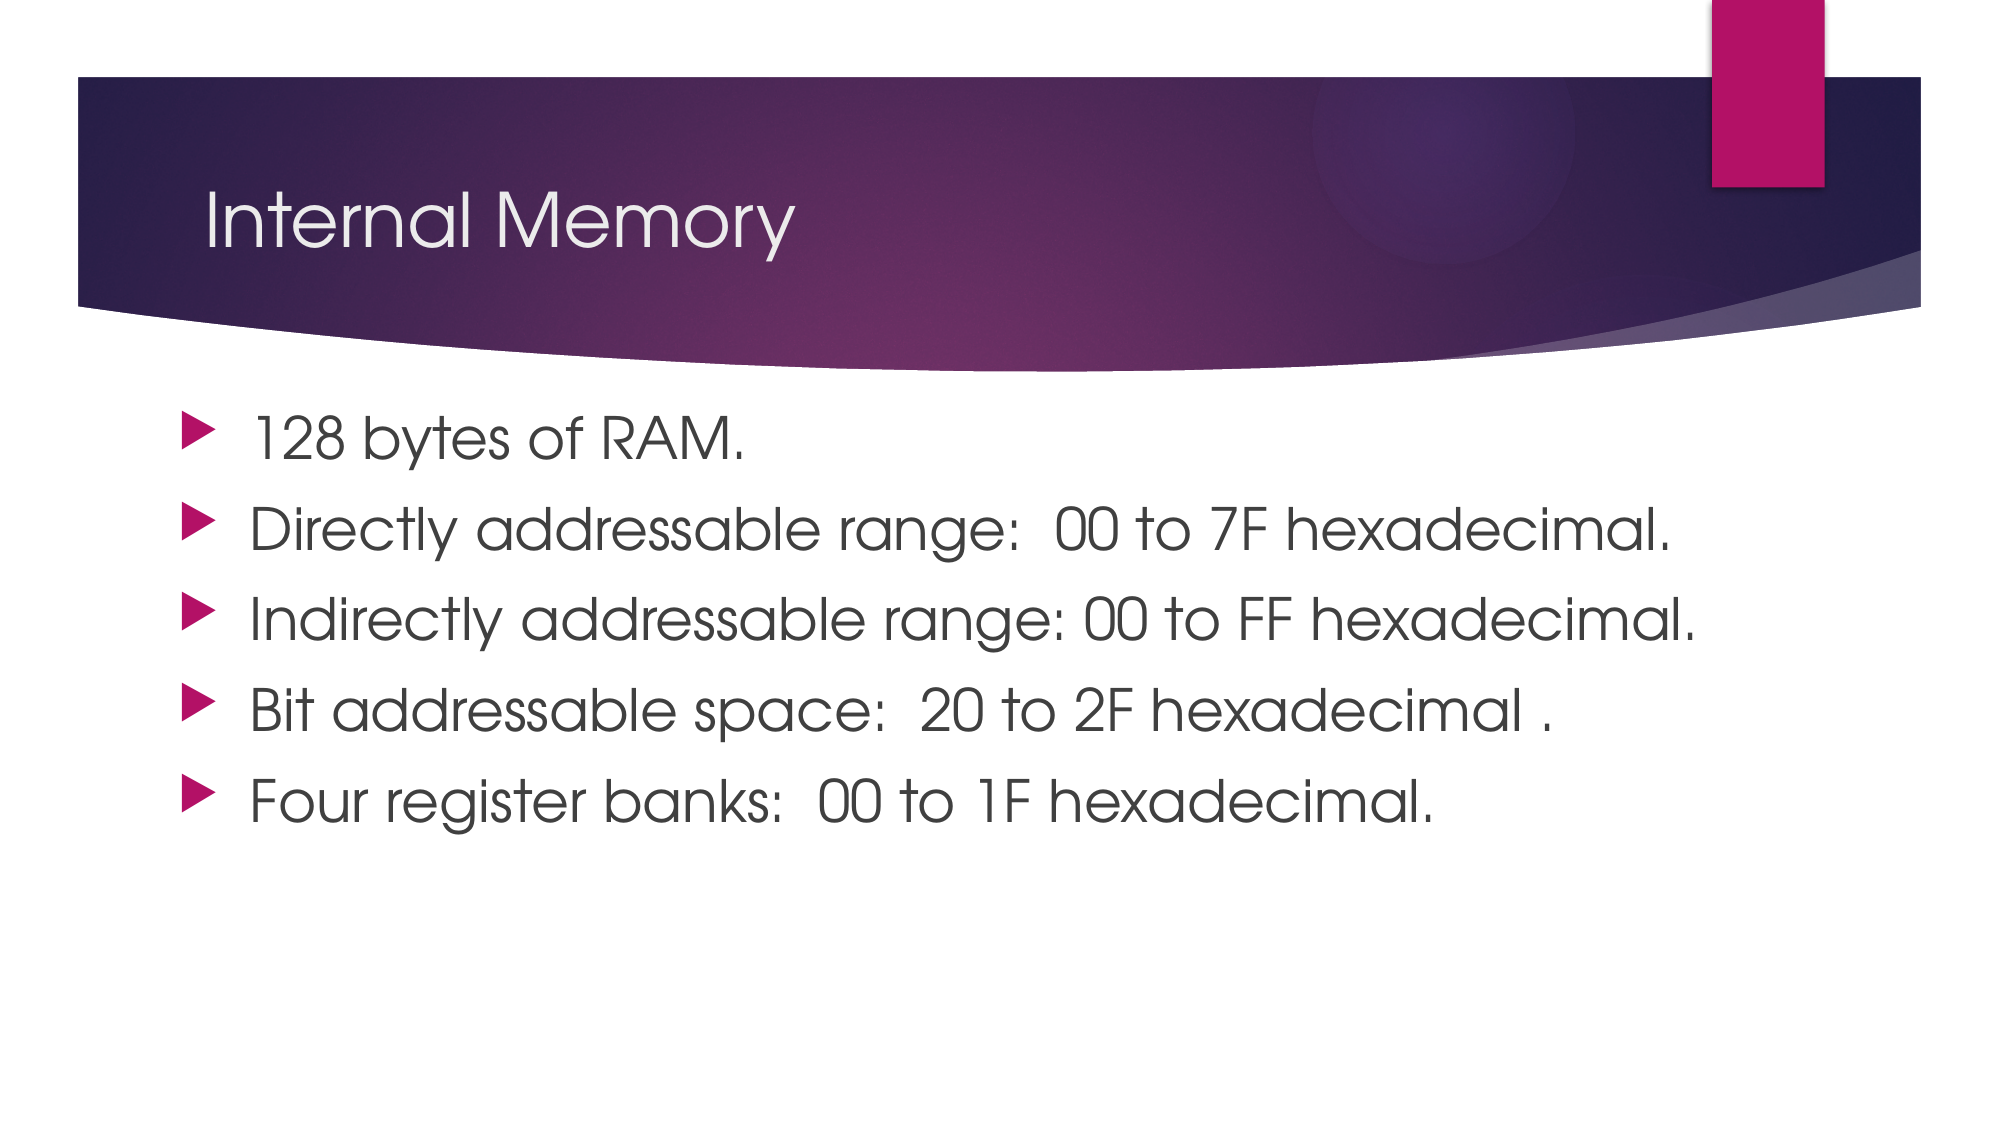

# Internal Memory
 128 bytes of RAM.
 Directly addressable range:  00 to 7F hexadecimal.
 Indirectly addressable range: 00 to FF hexadecimal.
 Bit addressable space:  20 to 2F hexadecimal .
 Four register banks:  00 to 1F hexadecimal.